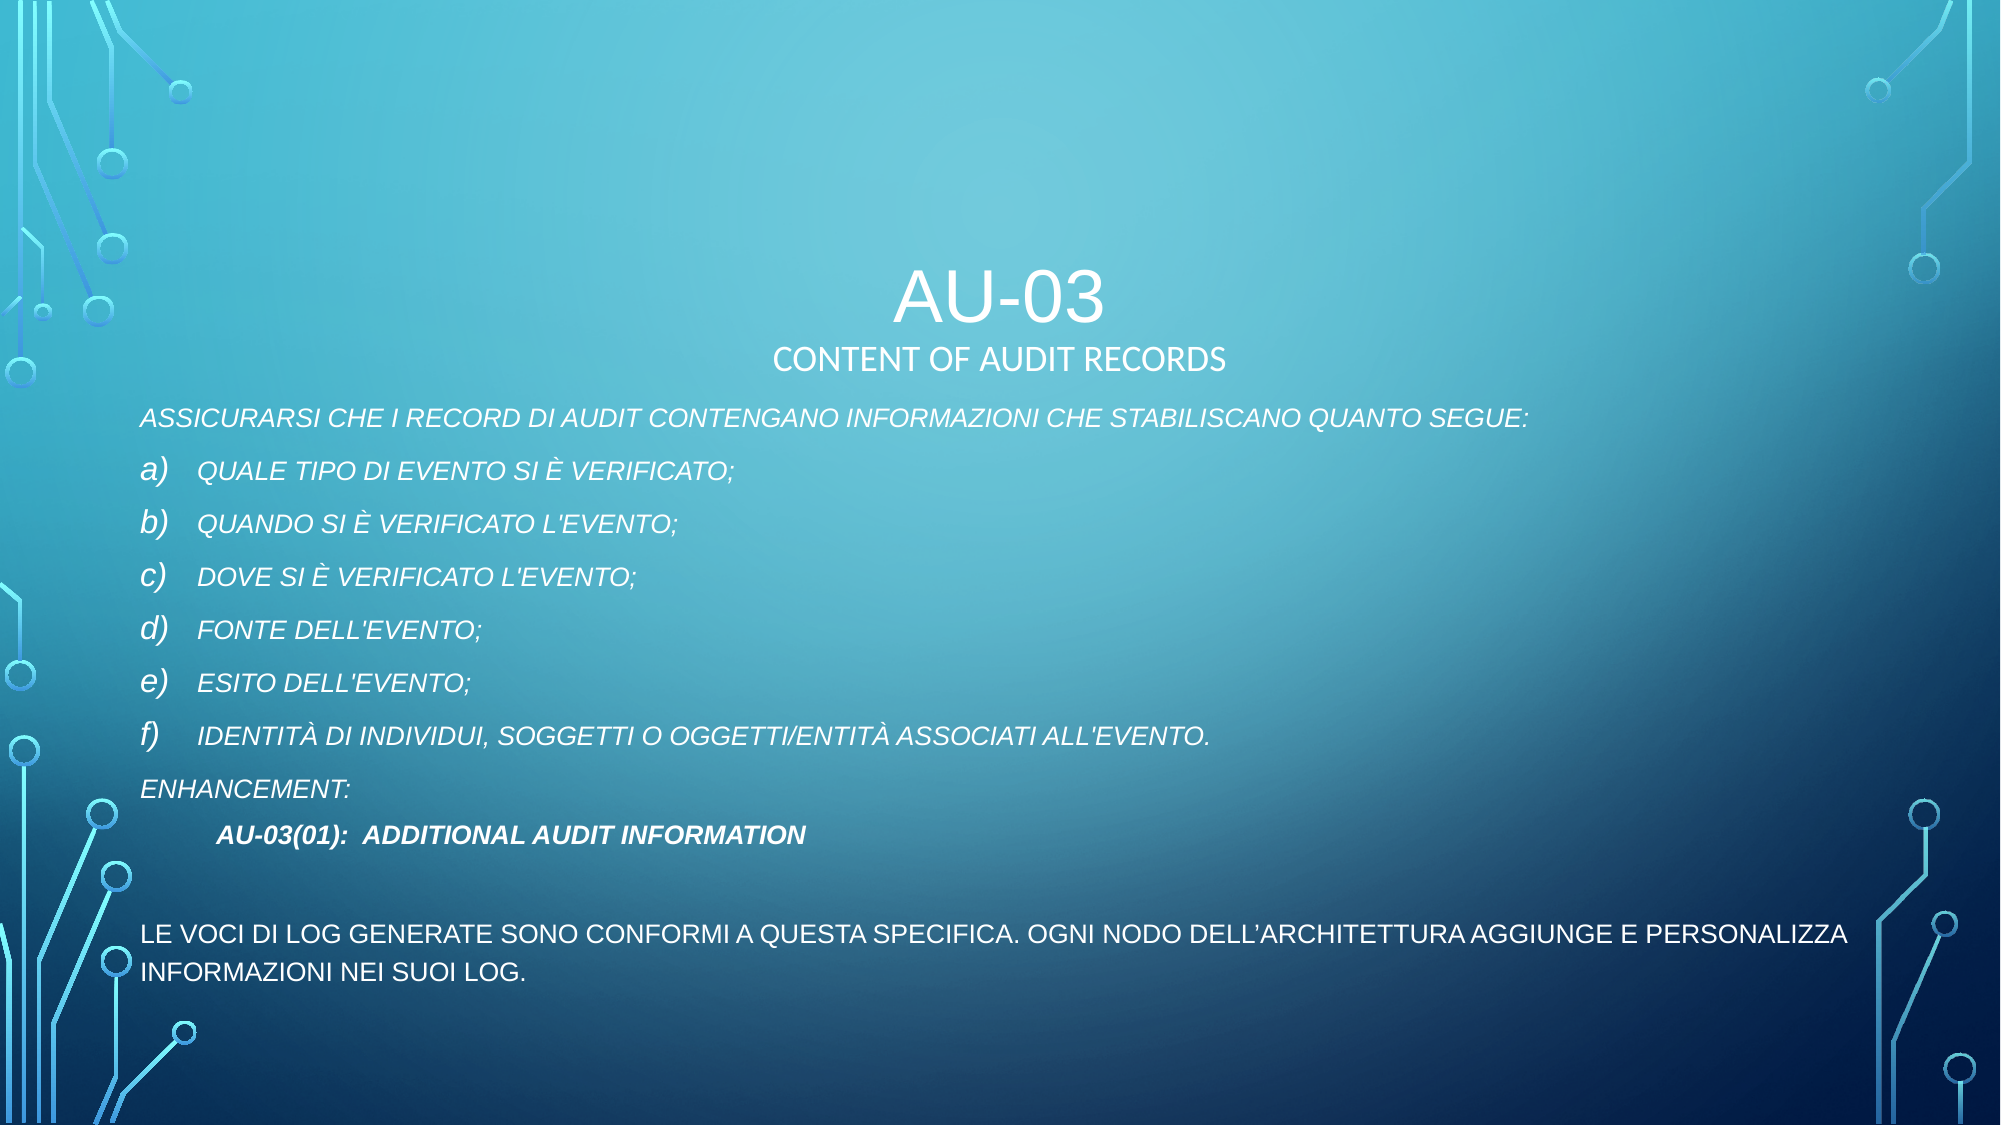

# au-03 CONTENT OF AUDIT RECORDS
Assicurarsi che i record di audit contengano informazioni che stabiliscano quanto segue:
Quale tipo di evento si è verificato;
Quando si è verificato l'evento;
Dove si è verificato l'evento;
Fonte dell'evento;
Esito dell'evento;
Identità di individui, soggetti o oggetti/entità associati all'evento.
Enhancement:
AU-03(01):  ADDITIONAL AUDIT INFORMATION

Le voci di log generate sono conformi a questa specifica. Ogni nodo dell’architettura aggiunge e personalizza informazioni nei suoi log.